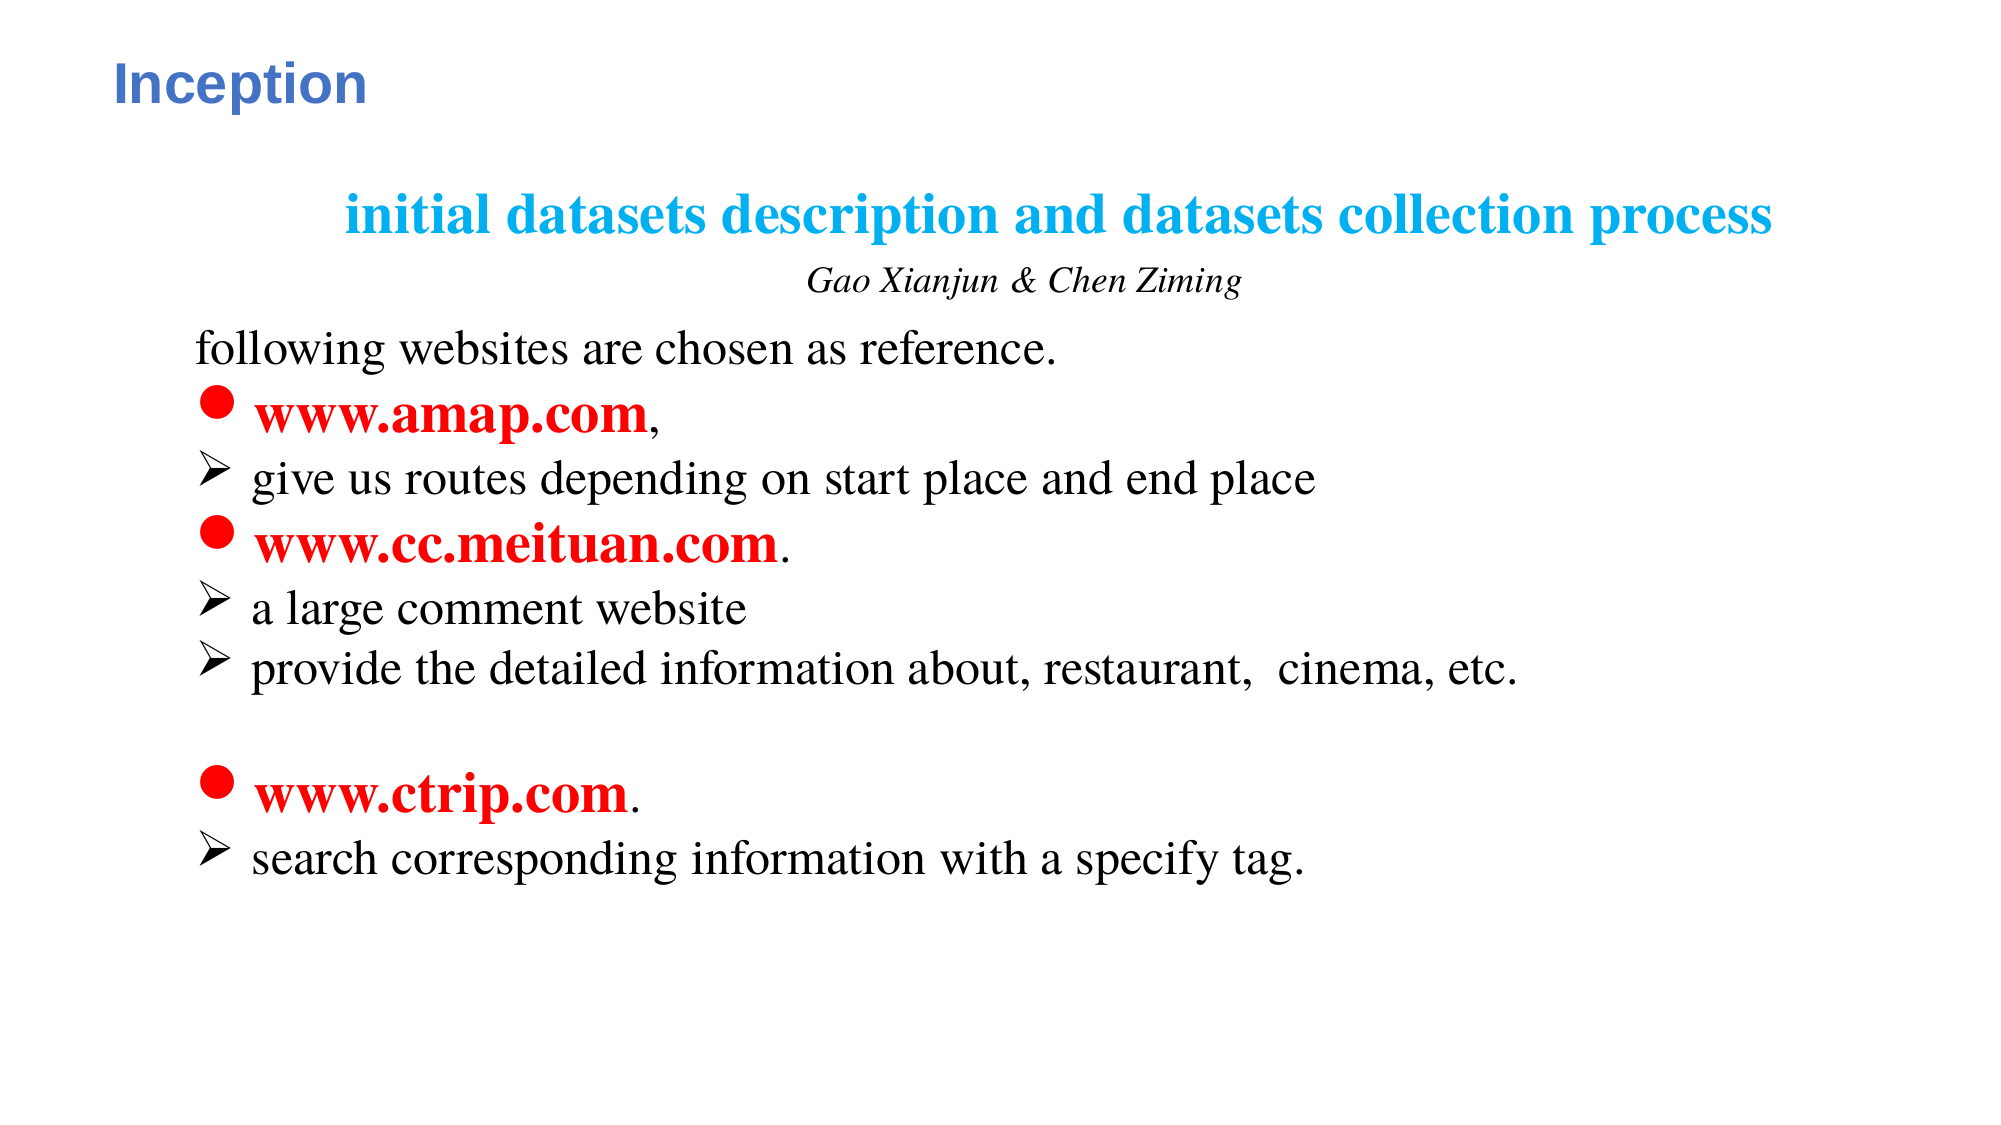

Inception
initial datasets description and datasets collection process
 Gao Xianjun & Chen Ziming
following websites are chosen as reference.
www.amap.com,
give us routes depending on start place and end place
www.cc.meituan.com.
a large comment website
provide the detailed information about, restaurant,  cinema, etc.

www.ctrip.com.
search corresponding information with a specify tag.